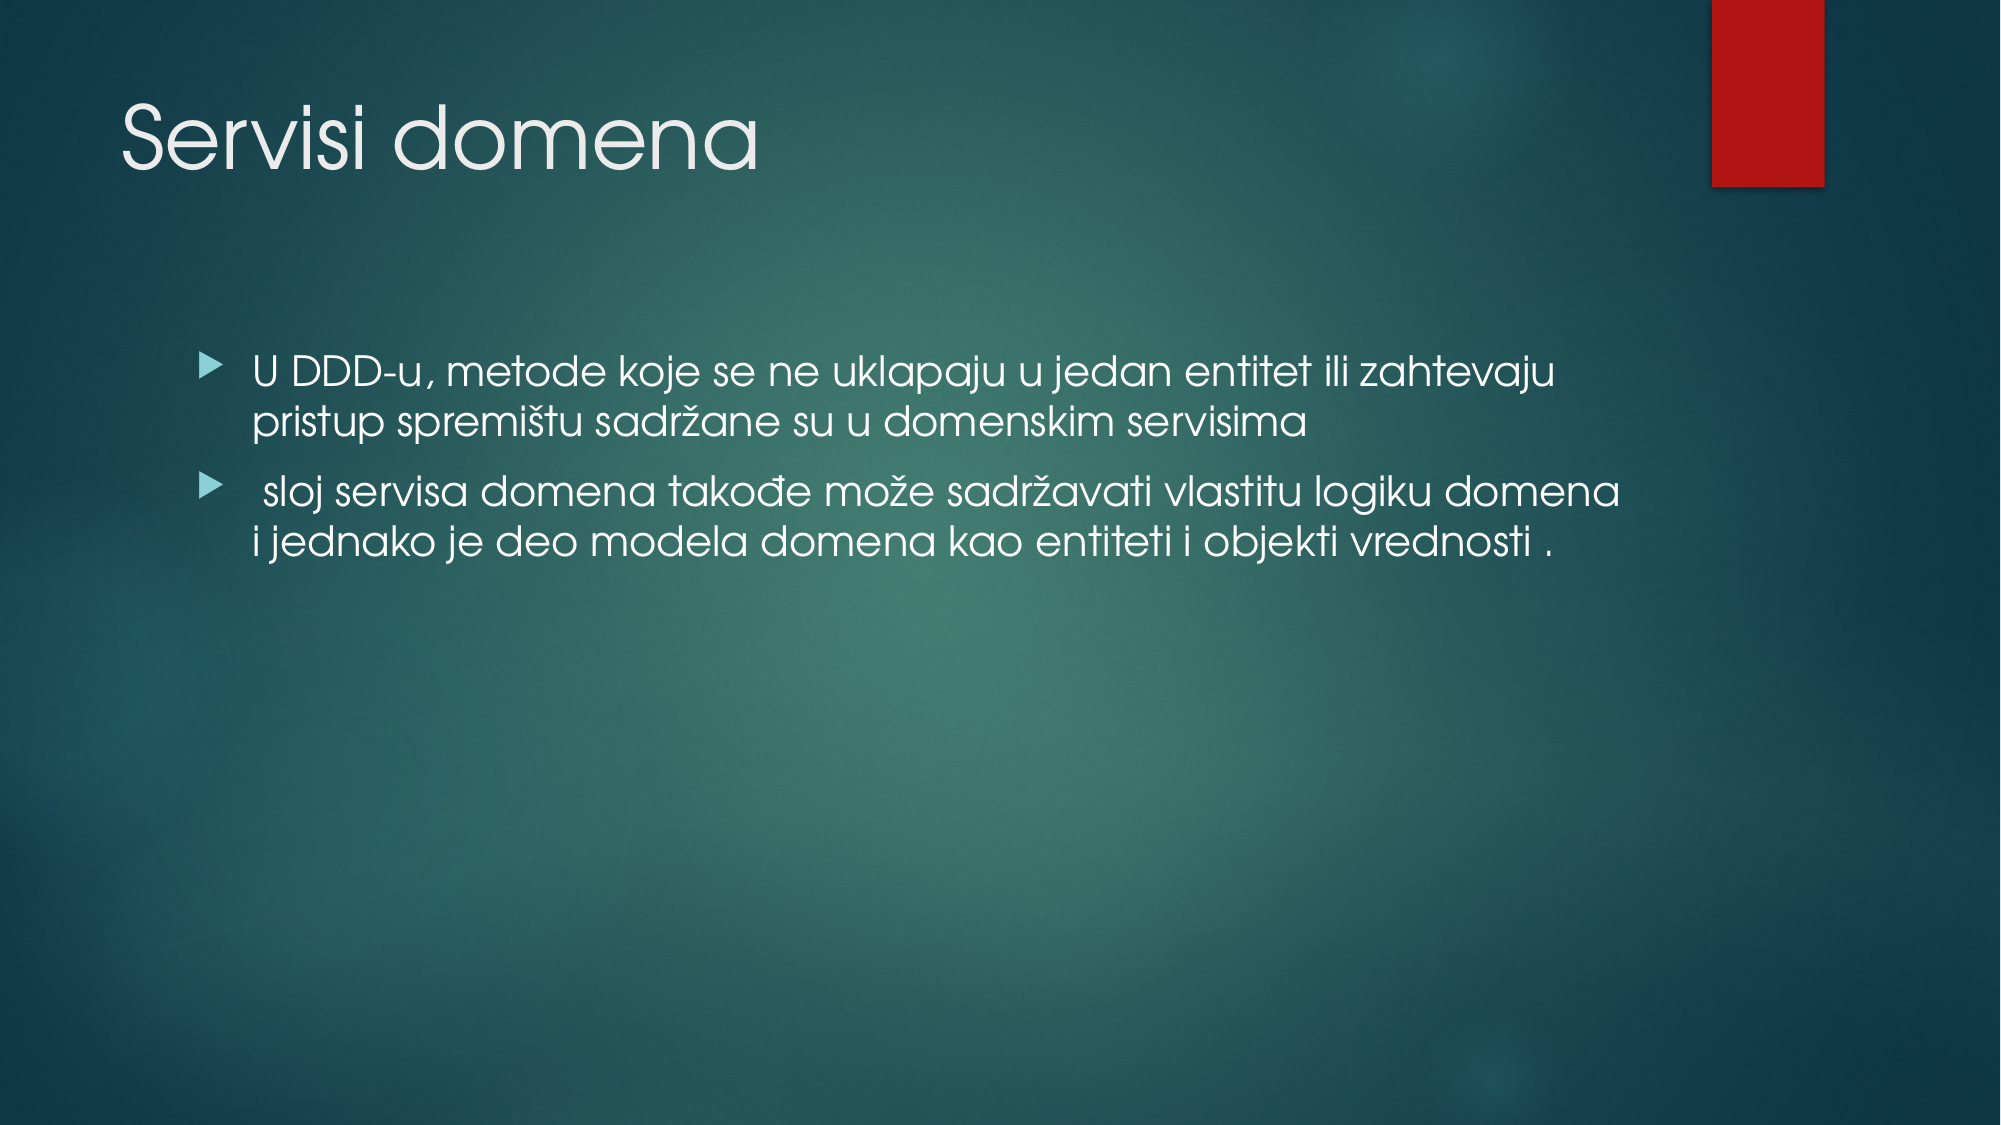

# Servisi domena
U DDD-u, metode koje se ne uklapaju u jedan entitet ili zahtevaju pristup spremištu sadržane su u domenskim servisima
 sloj servisa domena takođe može sadržavati vlastitu logiku domena i jednako je deo modela domena kao entiteti i objekti vrednosti .